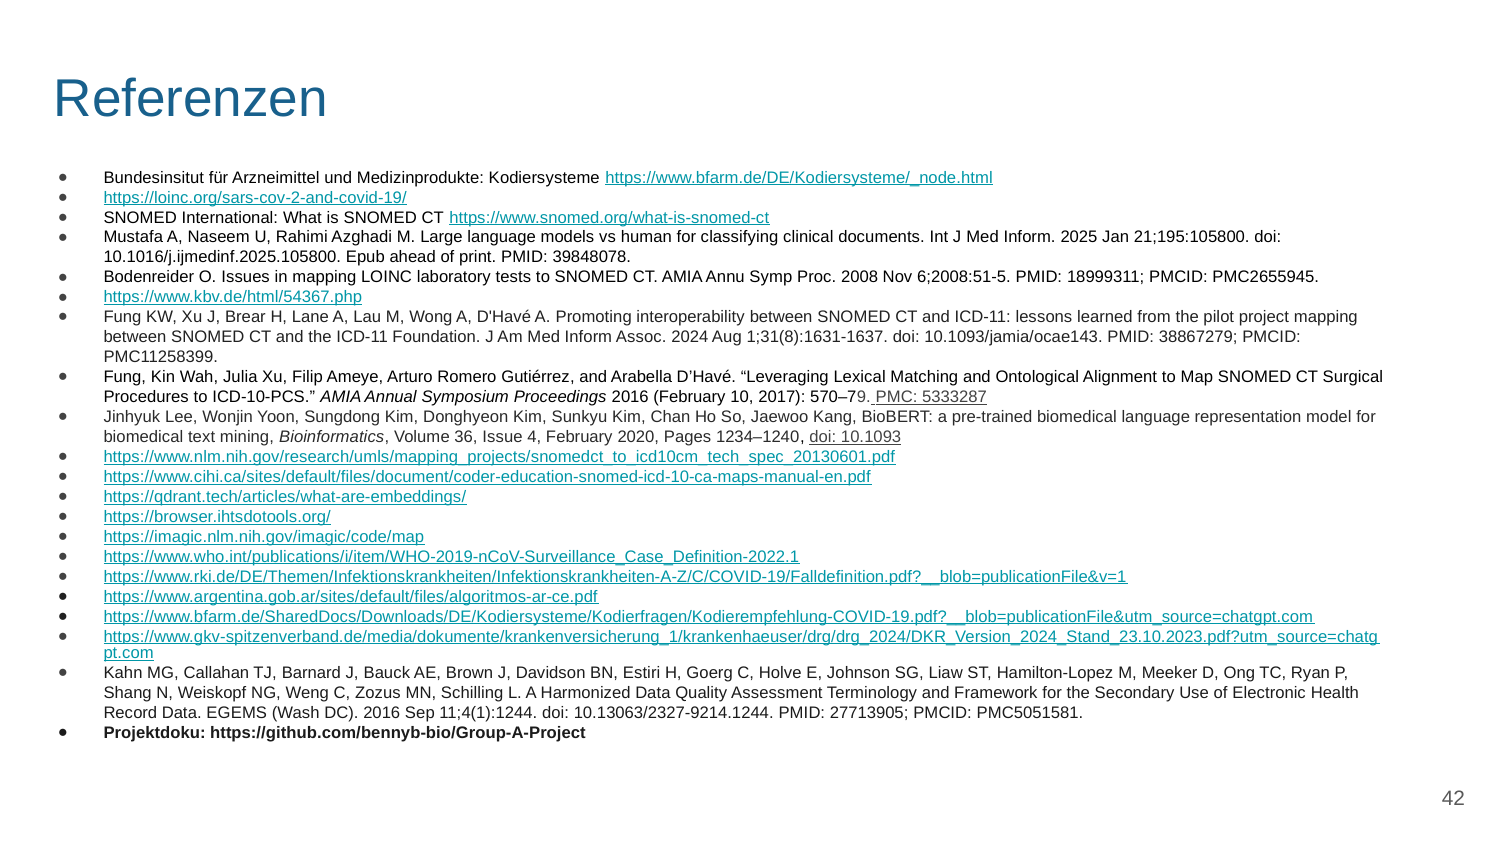

Referenzen
Bundesinsitut für Arzneimittel und Medizinprodukte: Kodiersysteme https://www.bfarm.de/DE/Kodiersysteme/_node.html
https://loinc.org/sars-cov-2-and-covid-19/
SNOMED International: What is SNOMED CT https://www.snomed.org/what-is-snomed-ct
Mustafa A, Naseem U, Rahimi Azghadi M. Large language models vs human for classifying clinical documents. Int J Med Inform. 2025 Jan 21;195:105800. doi: 10.1016/j.ijmedinf.2025.105800. Epub ahead of print. PMID: 39848078.
Bodenreider O. Issues in mapping LOINC laboratory tests to SNOMED CT. AMIA Annu Symp Proc. 2008 Nov 6;2008:51-5. PMID: 18999311; PMCID: PMC2655945.
https://www.kbv.de/html/54367.php
Fung KW, Xu J, Brear H, Lane A, Lau M, Wong A, D'Havé A. Promoting interoperability between SNOMED CT and ICD-11: lessons learned from the pilot project mapping between SNOMED CT and the ICD-11 Foundation. J Am Med Inform Assoc. 2024 Aug 1;31(8):1631-1637. doi: 10.1093/jamia/ocae143. PMID: 38867279; PMCID: PMC11258399.
Fung, Kin Wah, Julia Xu, Filip Ameye, Arturo Romero Gutiérrez, and Arabella D’Havé. “Leveraging Lexical Matching and Ontological Alignment to Map SNOMED CT Surgical Procedures to ICD-10-PCS.” AMIA Annual Symposium Proceedings 2016 (February 10, 2017): 570–79. PMC: 5333287
Jinhyuk Lee, Wonjin Yoon, Sungdong Kim, Donghyeon Kim, Sunkyu Kim, Chan Ho So, Jaewoo Kang, BioBERT: a pre-trained biomedical language representation model for biomedical text mining, Bioinformatics, Volume 36, Issue 4, February 2020, Pages 1234–1240, doi: 10.1093
https://www.nlm.nih.gov/research/umls/mapping_projects/snomedct_to_icd10cm_tech_spec_20130601.pdf
https://www.cihi.ca/sites/default/files/document/coder-education-snomed-icd-10-ca-maps-manual-en.pdf
https://qdrant.tech/articles/what-are-embeddings/
https://browser.ihtsdotools.org/
https://imagic.nlm.nih.gov/imagic/code/map
https://www.who.int/publications/i/item/WHO-2019-nCoV-Surveillance_Case_Definition-2022.1
https://www.rki.de/DE/Themen/Infektionskrankheiten/Infektionskrankheiten-A-Z/C/COVID-19/Falldefinition.pdf?__blob=publicationFile&v=1
https://www.argentina.gob.ar/sites/default/files/algoritmos-ar-ce.pdf
https://www.bfarm.de/SharedDocs/Downloads/DE/Kodiersysteme/Kodierfragen/Kodierempfehlung-COVID-19.pdf?__blob=publicationFile&utm_source=chatgpt.com
https://www.gkv-spitzenverband.de/media/dokumente/krankenversicherung_1/krankenhaeuser/drg/drg_2024/DKR_Version_2024_Stand_23.10.2023.pdf?utm_source=chatgpt.com
Kahn MG, Callahan TJ, Barnard J, Bauck AE, Brown J, Davidson BN, Estiri H, Goerg C, Holve E, Johnson SG, Liaw ST, Hamilton-Lopez M, Meeker D, Ong TC, Ryan P, Shang N, Weiskopf NG, Weng C, Zozus MN, Schilling L. A Harmonized Data Quality Assessment Terminology and Framework for the Secondary Use of Electronic Health Record Data. EGEMS (Wash DC). 2016 Sep 11;4(1):1244. doi: 10.13063/2327-9214.1244. PMID: 27713905; PMCID: PMC5051581.
Projektdoku: https://github.com/bennyb-bio/Group-A-Project
42